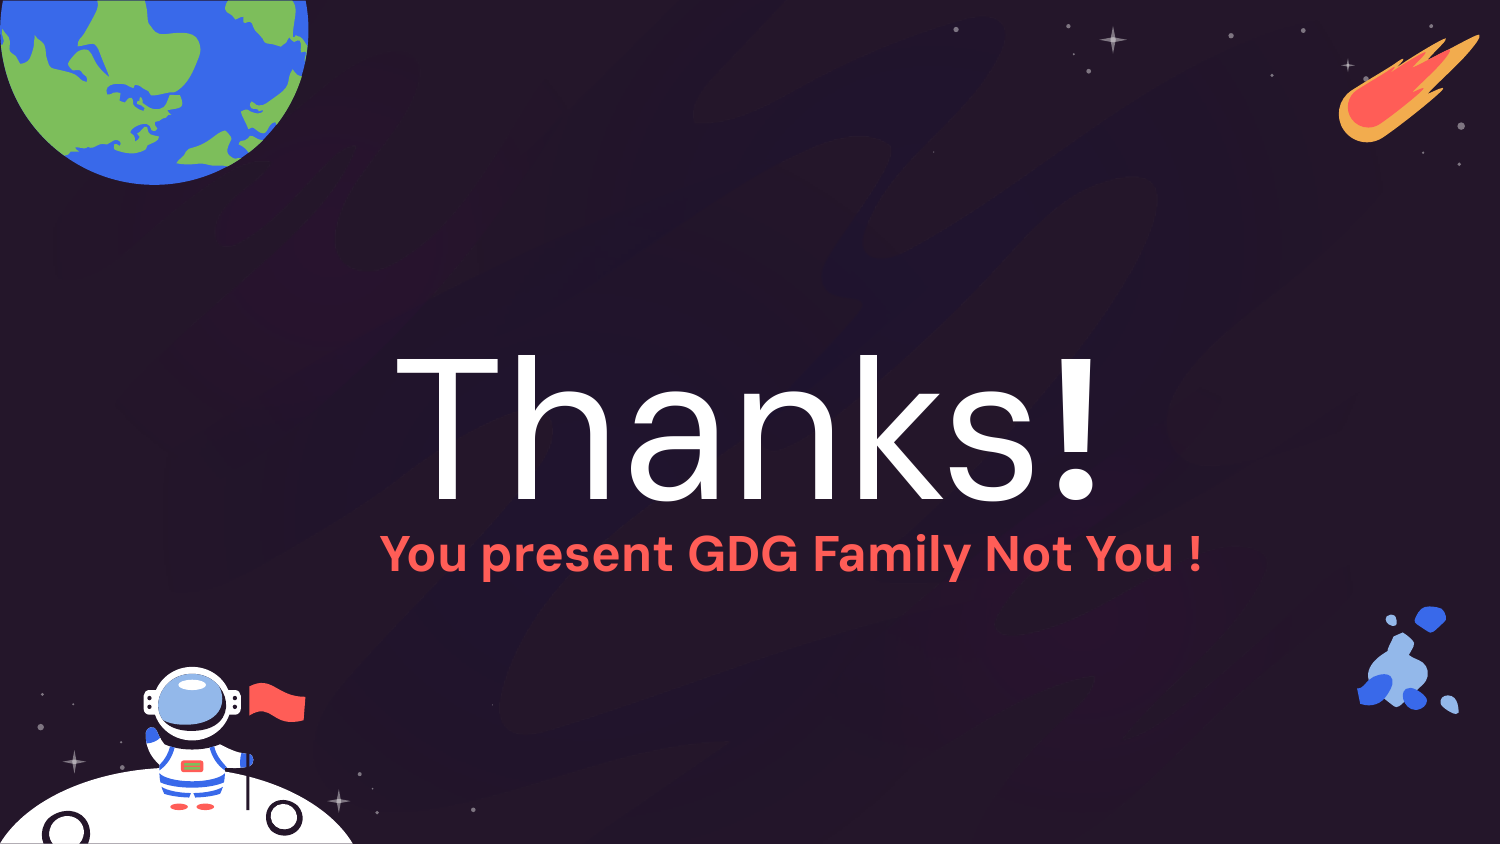

Thanks!
You present GDG Family Not You !